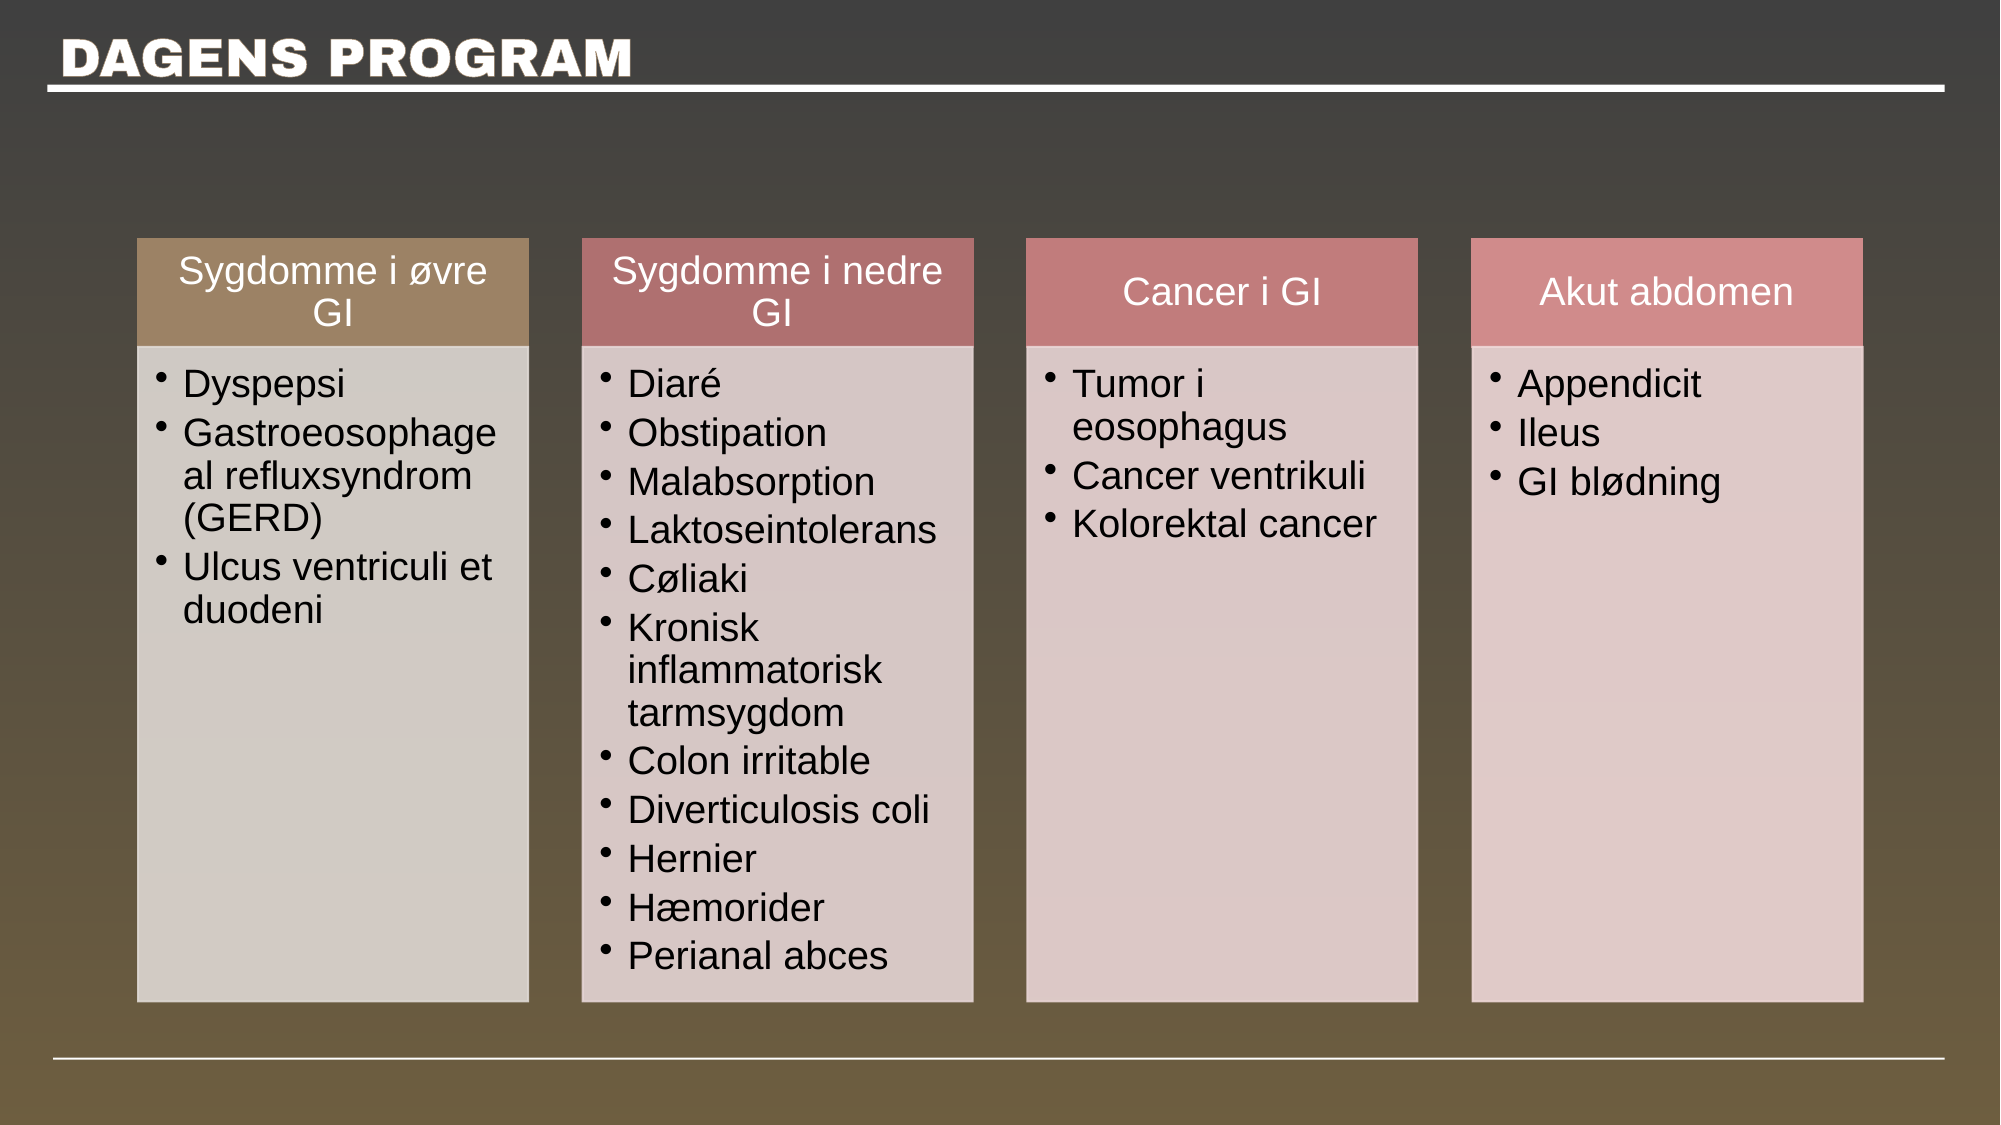

# DAGENS PROGRAM

Sygdomme i øvre GI
Dyspepsi
Gastroeosophageal refluxsyndrom (GERD)
Ulcus ventriculi et duodeni
Sygdomme i nedre GI
Diaré
Obstipation
Malabsorption
Laktoseintolerans
Cøliaki
Kronisk inflammatorisk tarmsygdom
Colon irritable
Diverticulosis coli
Hernier
Hæmorider
Perianal abces
Cancer i GI
Tumor i eosophagus
Cancer ventrikuli
Kolorektal cancer
Akut abdomen
Appendicit
Ileus
GI blødning